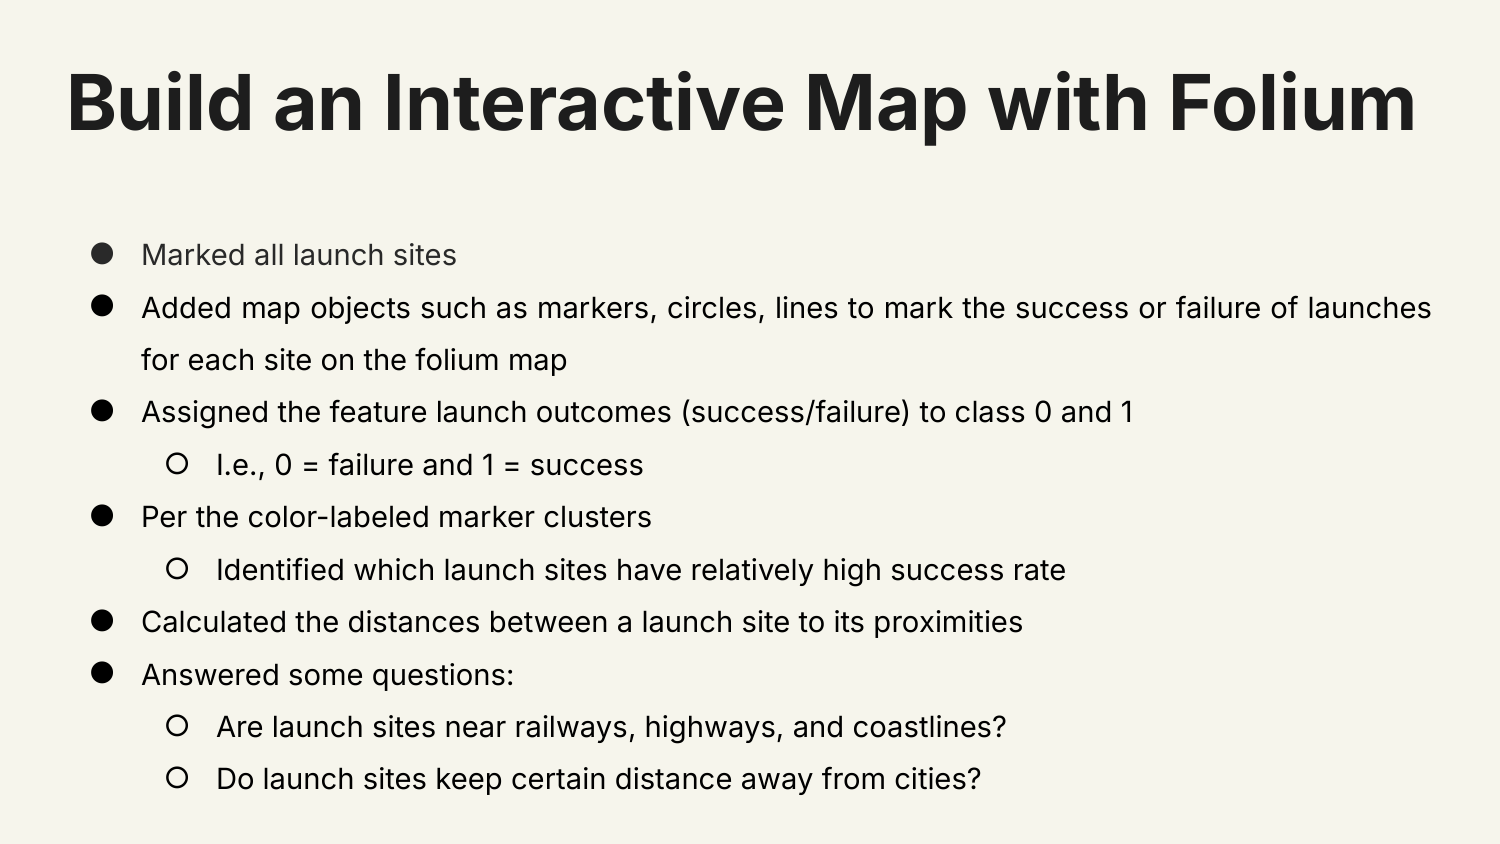

# Build an Interactive Map with Folium
Marked all launch sites
Added map objects such as markers, circles, lines to mark the success or failure of launches for each site on the folium map
Assigned the feature launch outcomes (success/failure) to class 0 and 1
I.e., 0 = failure and 1 = success
Per the color-labeled marker clusters
Identified which launch sites have relatively high success rate
Calculated the distances between a launch site to its proximities
Answered some questions:
Are launch sites near railways, highways, and coastlines?
Do launch sites keep certain distance away from cities?